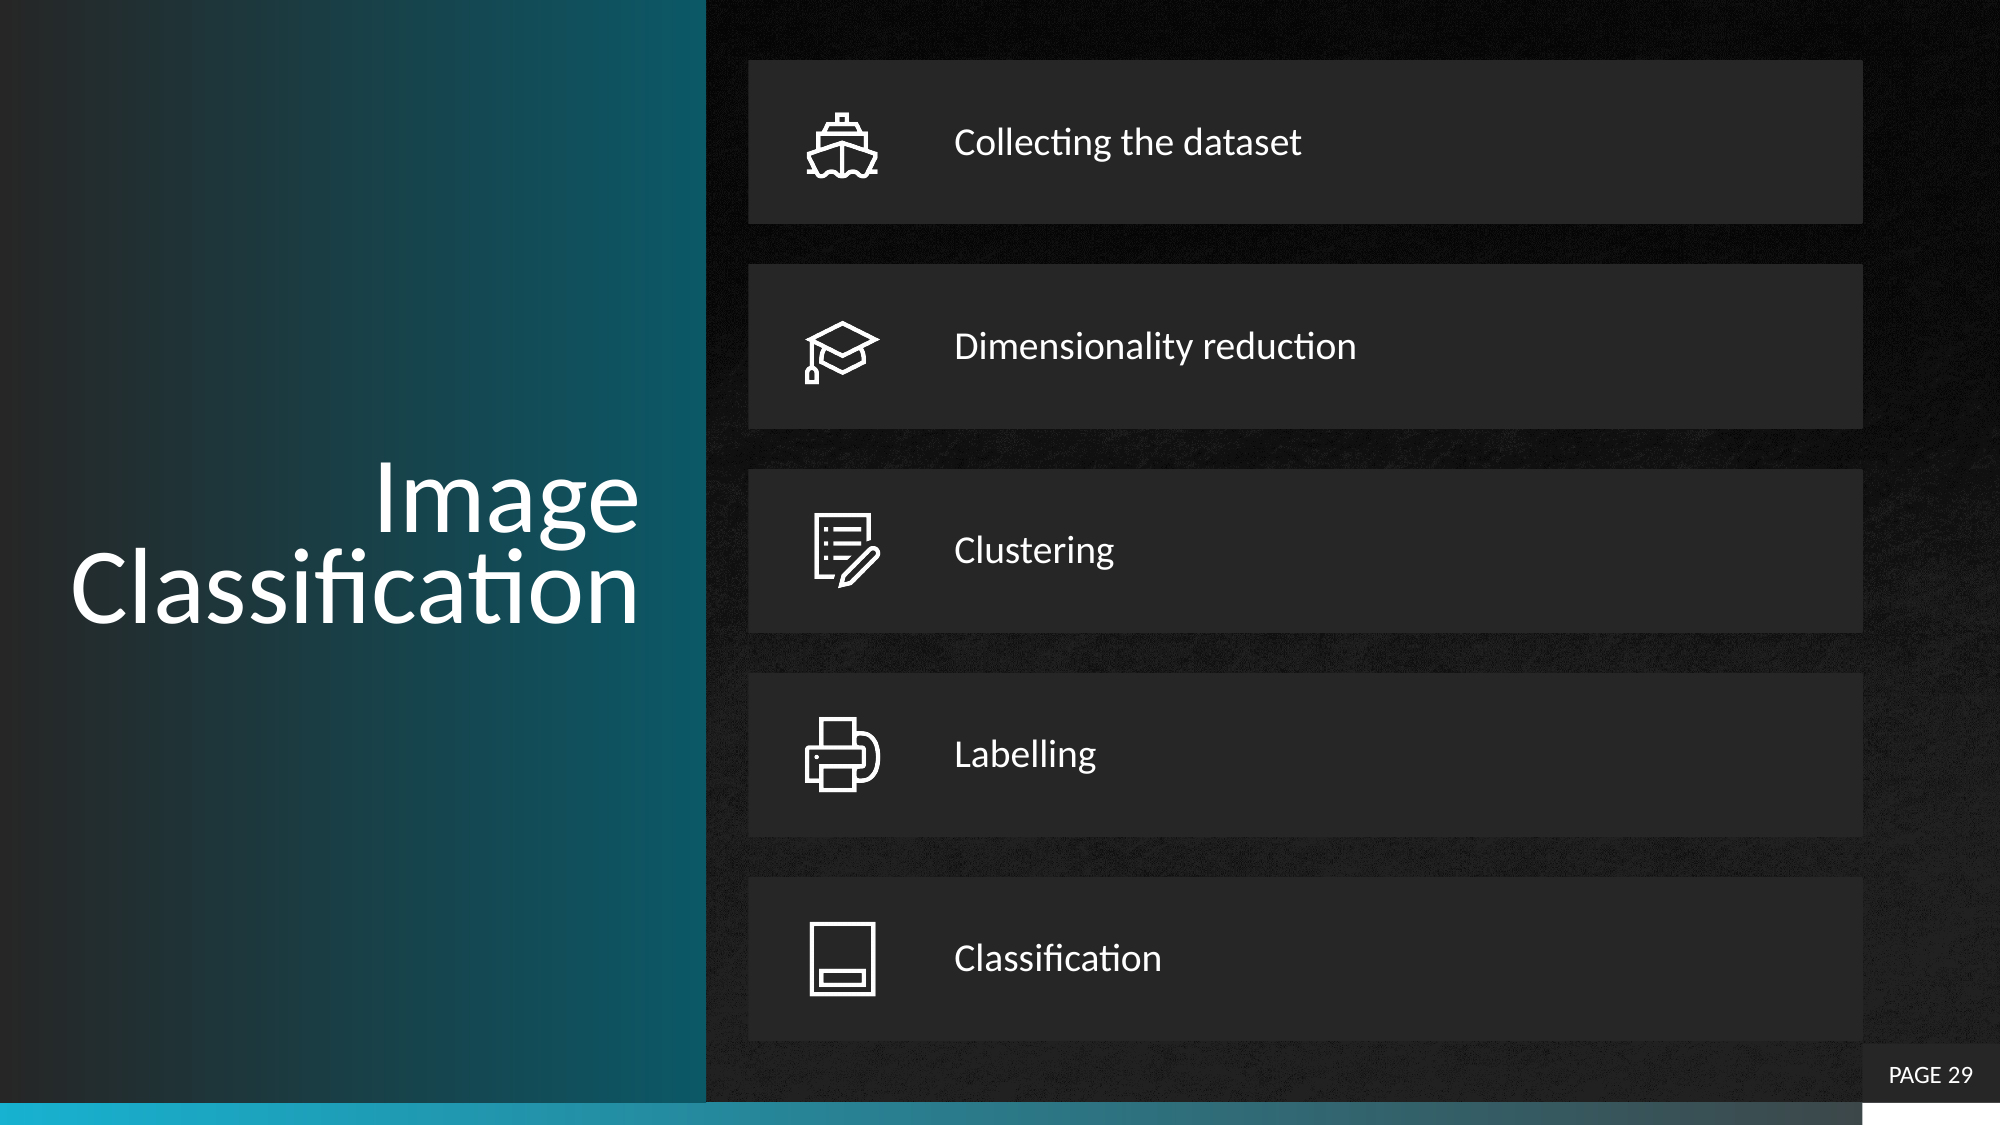

# Image Classification

Collecting the dataset

Dimensionality reduction

Clustering

Labelling

Classification

PAGE 29